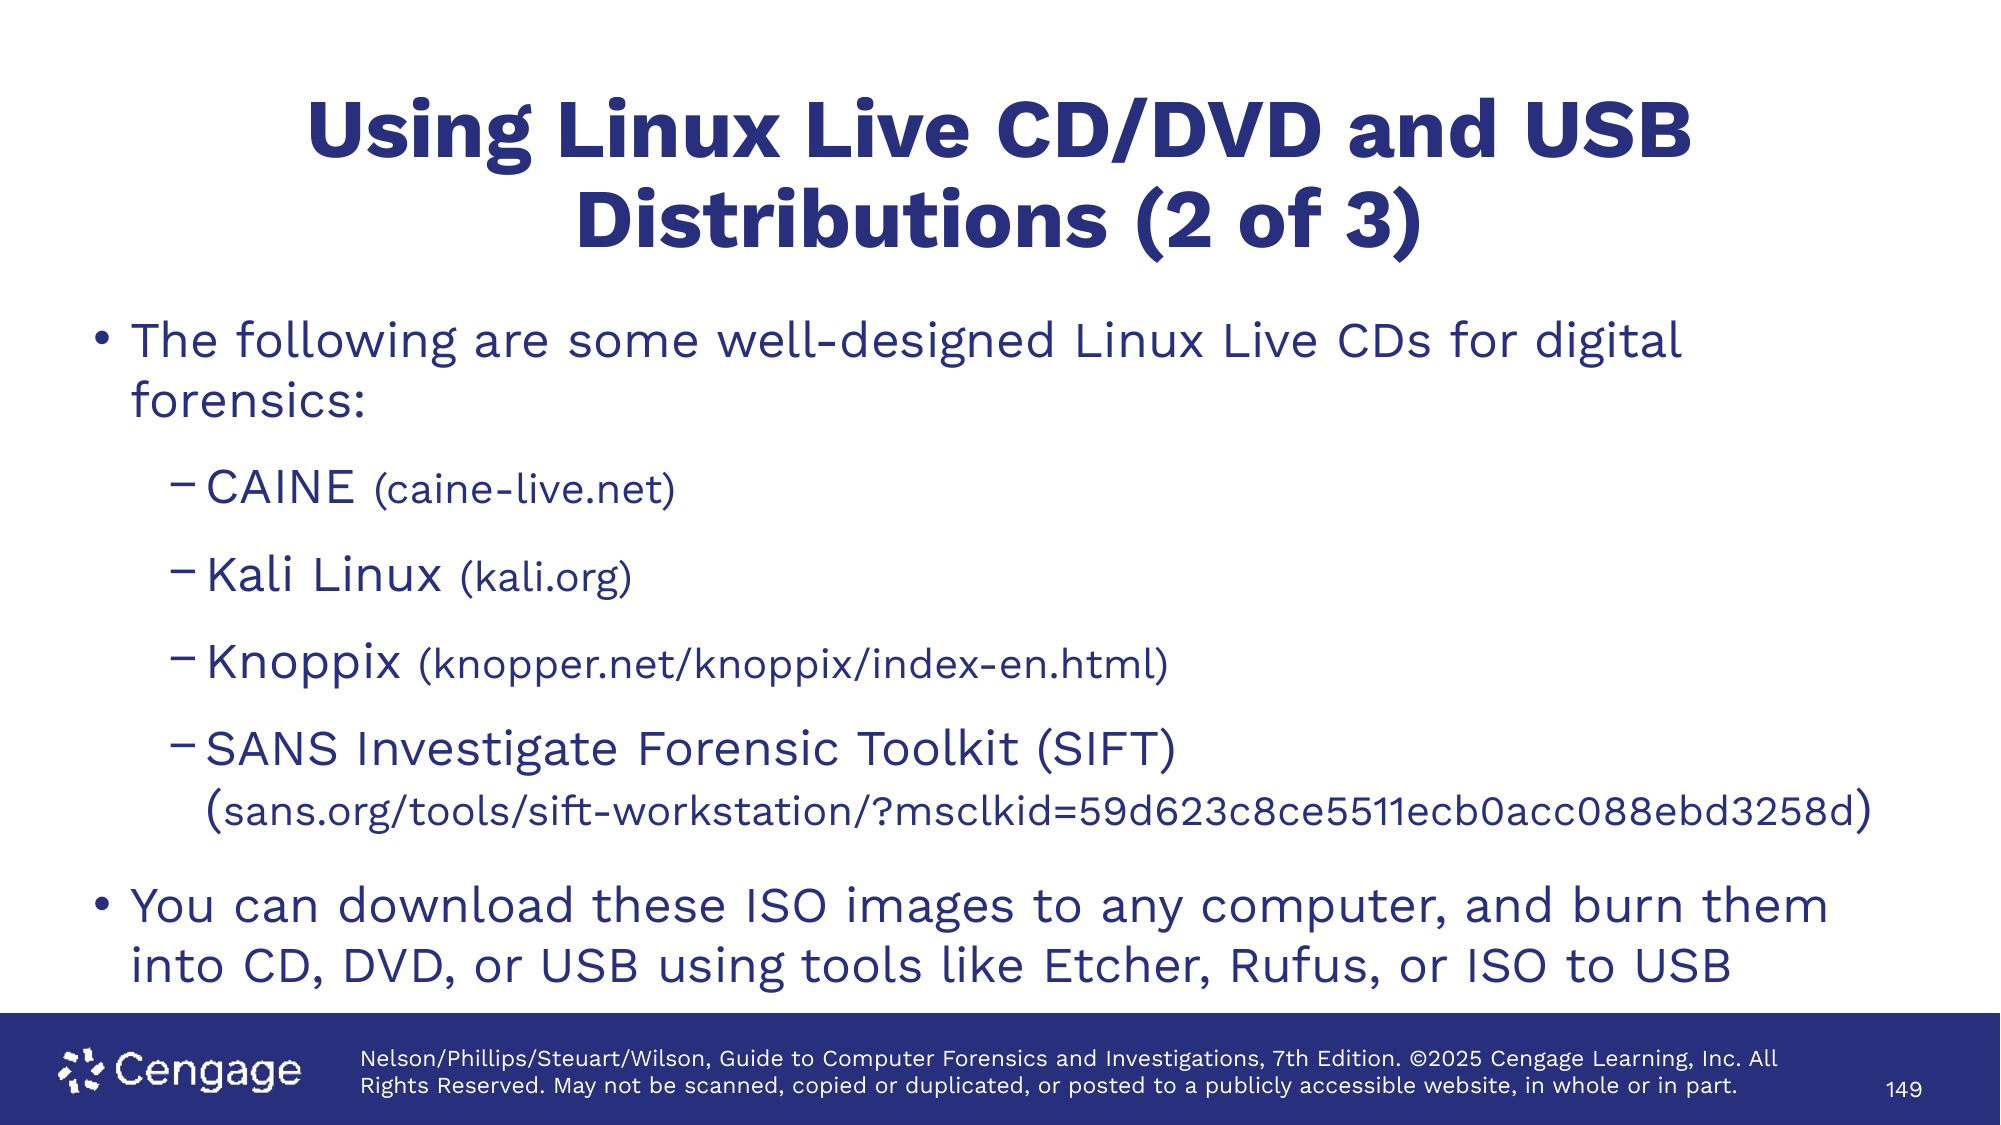

# Using Linux Live CD/DVD and USB Distributions (2 of 3)
The following are some well-designed Linux Live CDs for digital forensics:
CAINE (caine-live.net)
Kali Linux (kali.org)
Knoppix (knopper.net/knoppix/index-en.html)
SANS Investigate Forensic Toolkit (SIFT)
(sans.org/tools/sift-workstation/?msclkid=59d623c8ce5511ecb0acc088ebd3258d)
You can download these ISO images to any computer, and burn them into CD, DVD, or USB using tools like Etcher, Rufus, or ISO to USB